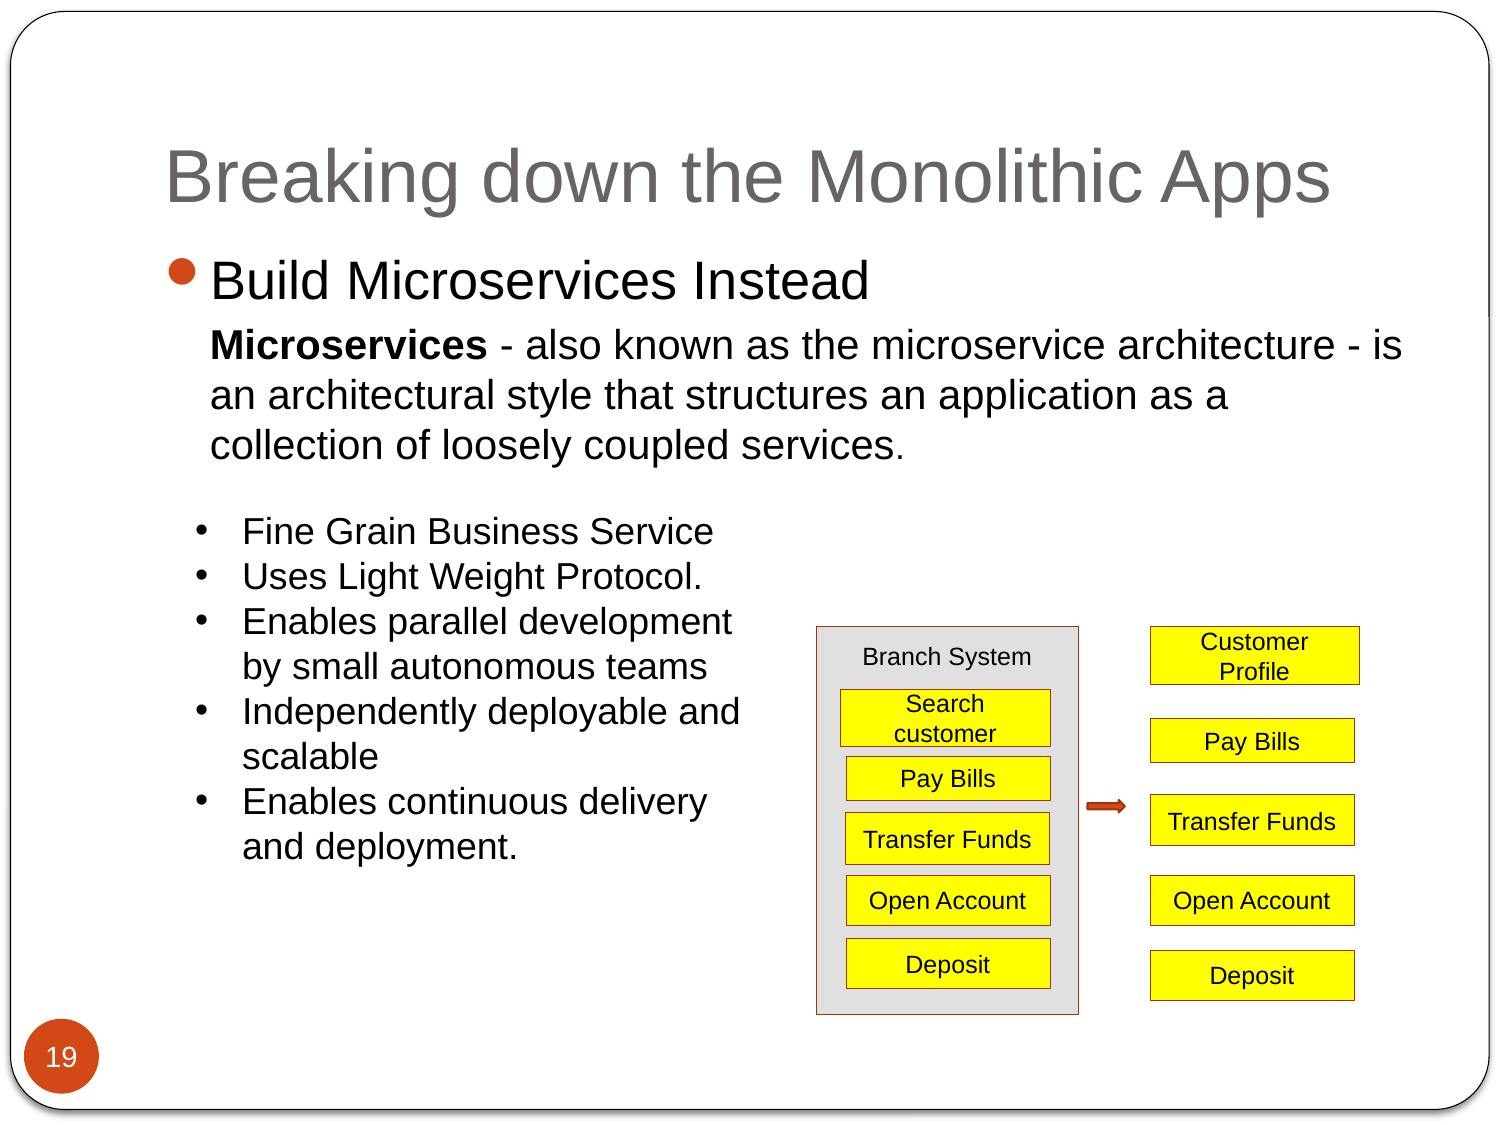

# Breaking down the Monolithic Apps
Build Microservices Instead
Microservices - also known as the microservice architecture - is an architectural style that structures an application as a collection of loosely coupled services.
Fine Grain Business Service
Uses Light Weight Protocol.
Enables parallel development by small autonomous teams
Independently deployable and scalable
Enables continuous delivery and deployment.

Branch System

Customer Profile
Search customer
Pay Bills
Pay Bills
Transfer Funds

Transfer Funds
Open Account
Open Account
Deposit
Deposit
19